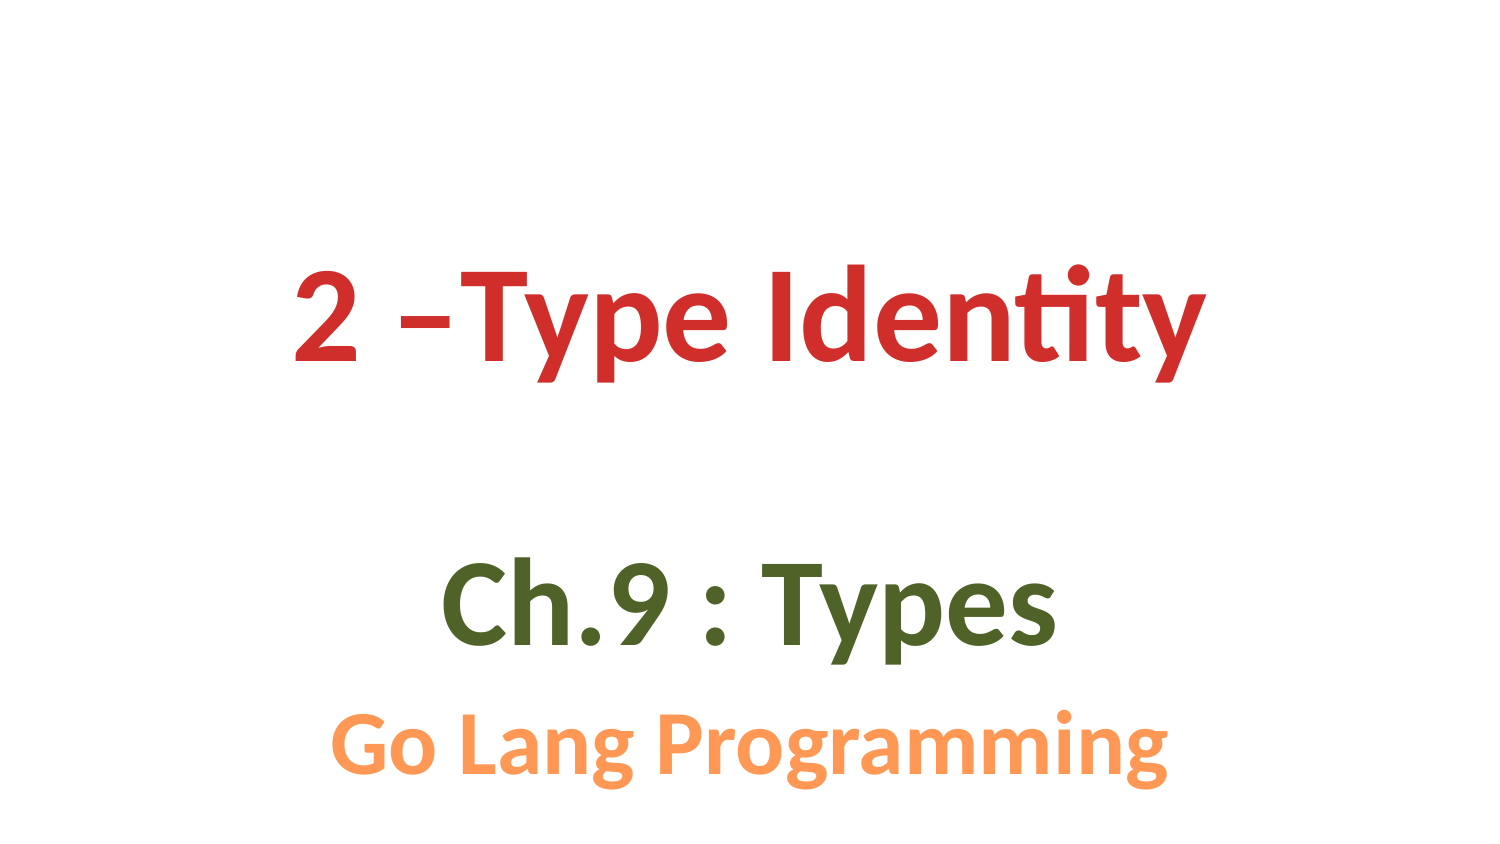

2 –Type Identity
Ch.9 : Types
Go Lang Programming